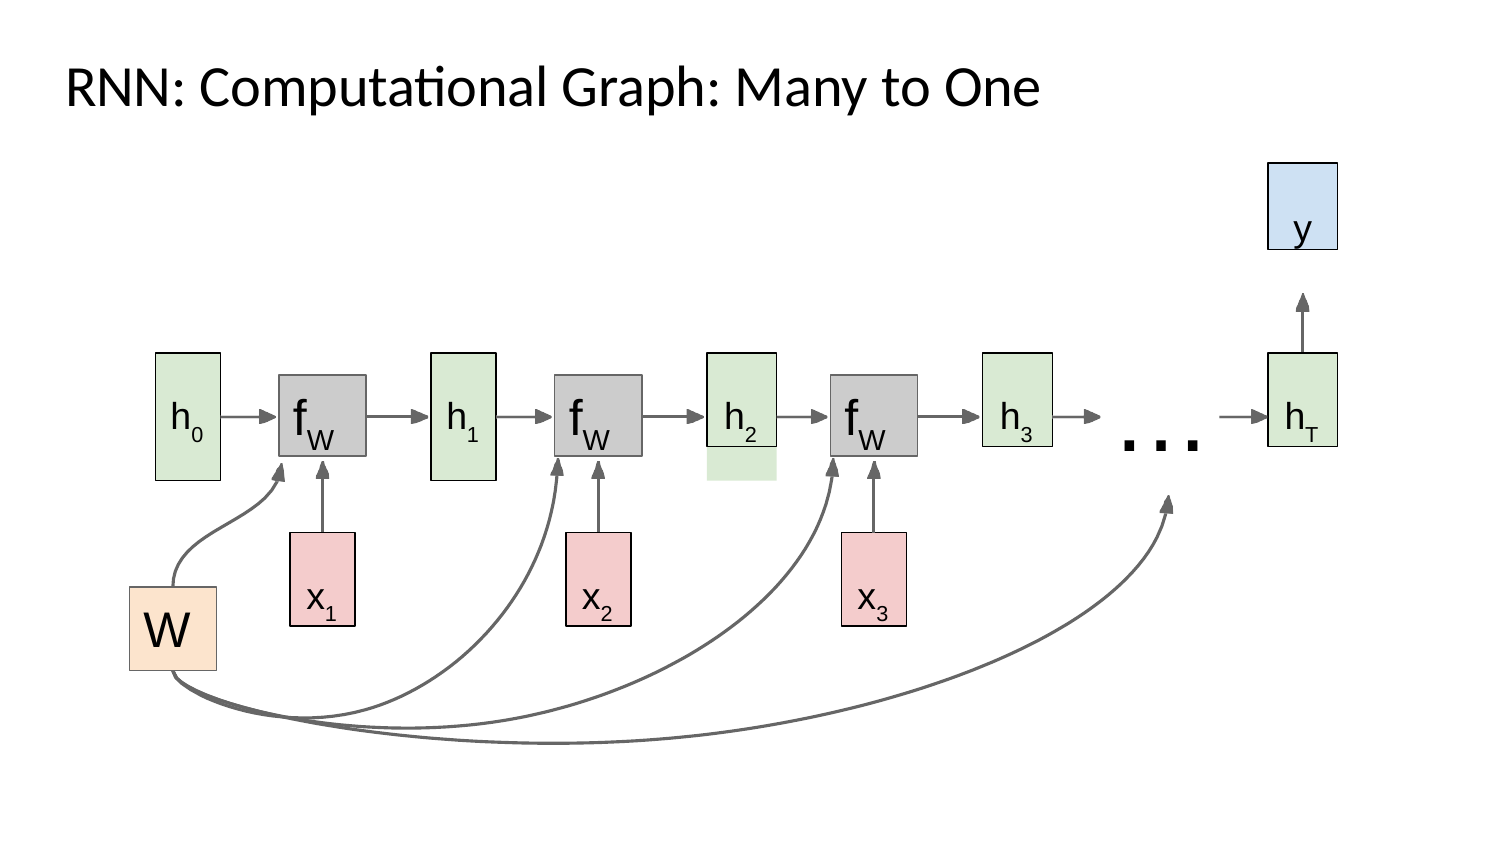

# RNN: Computational Graph: Many to One

y

…

h2
h3
hT
fW
fW
fW
h0
h1

x1
x2
x3

W